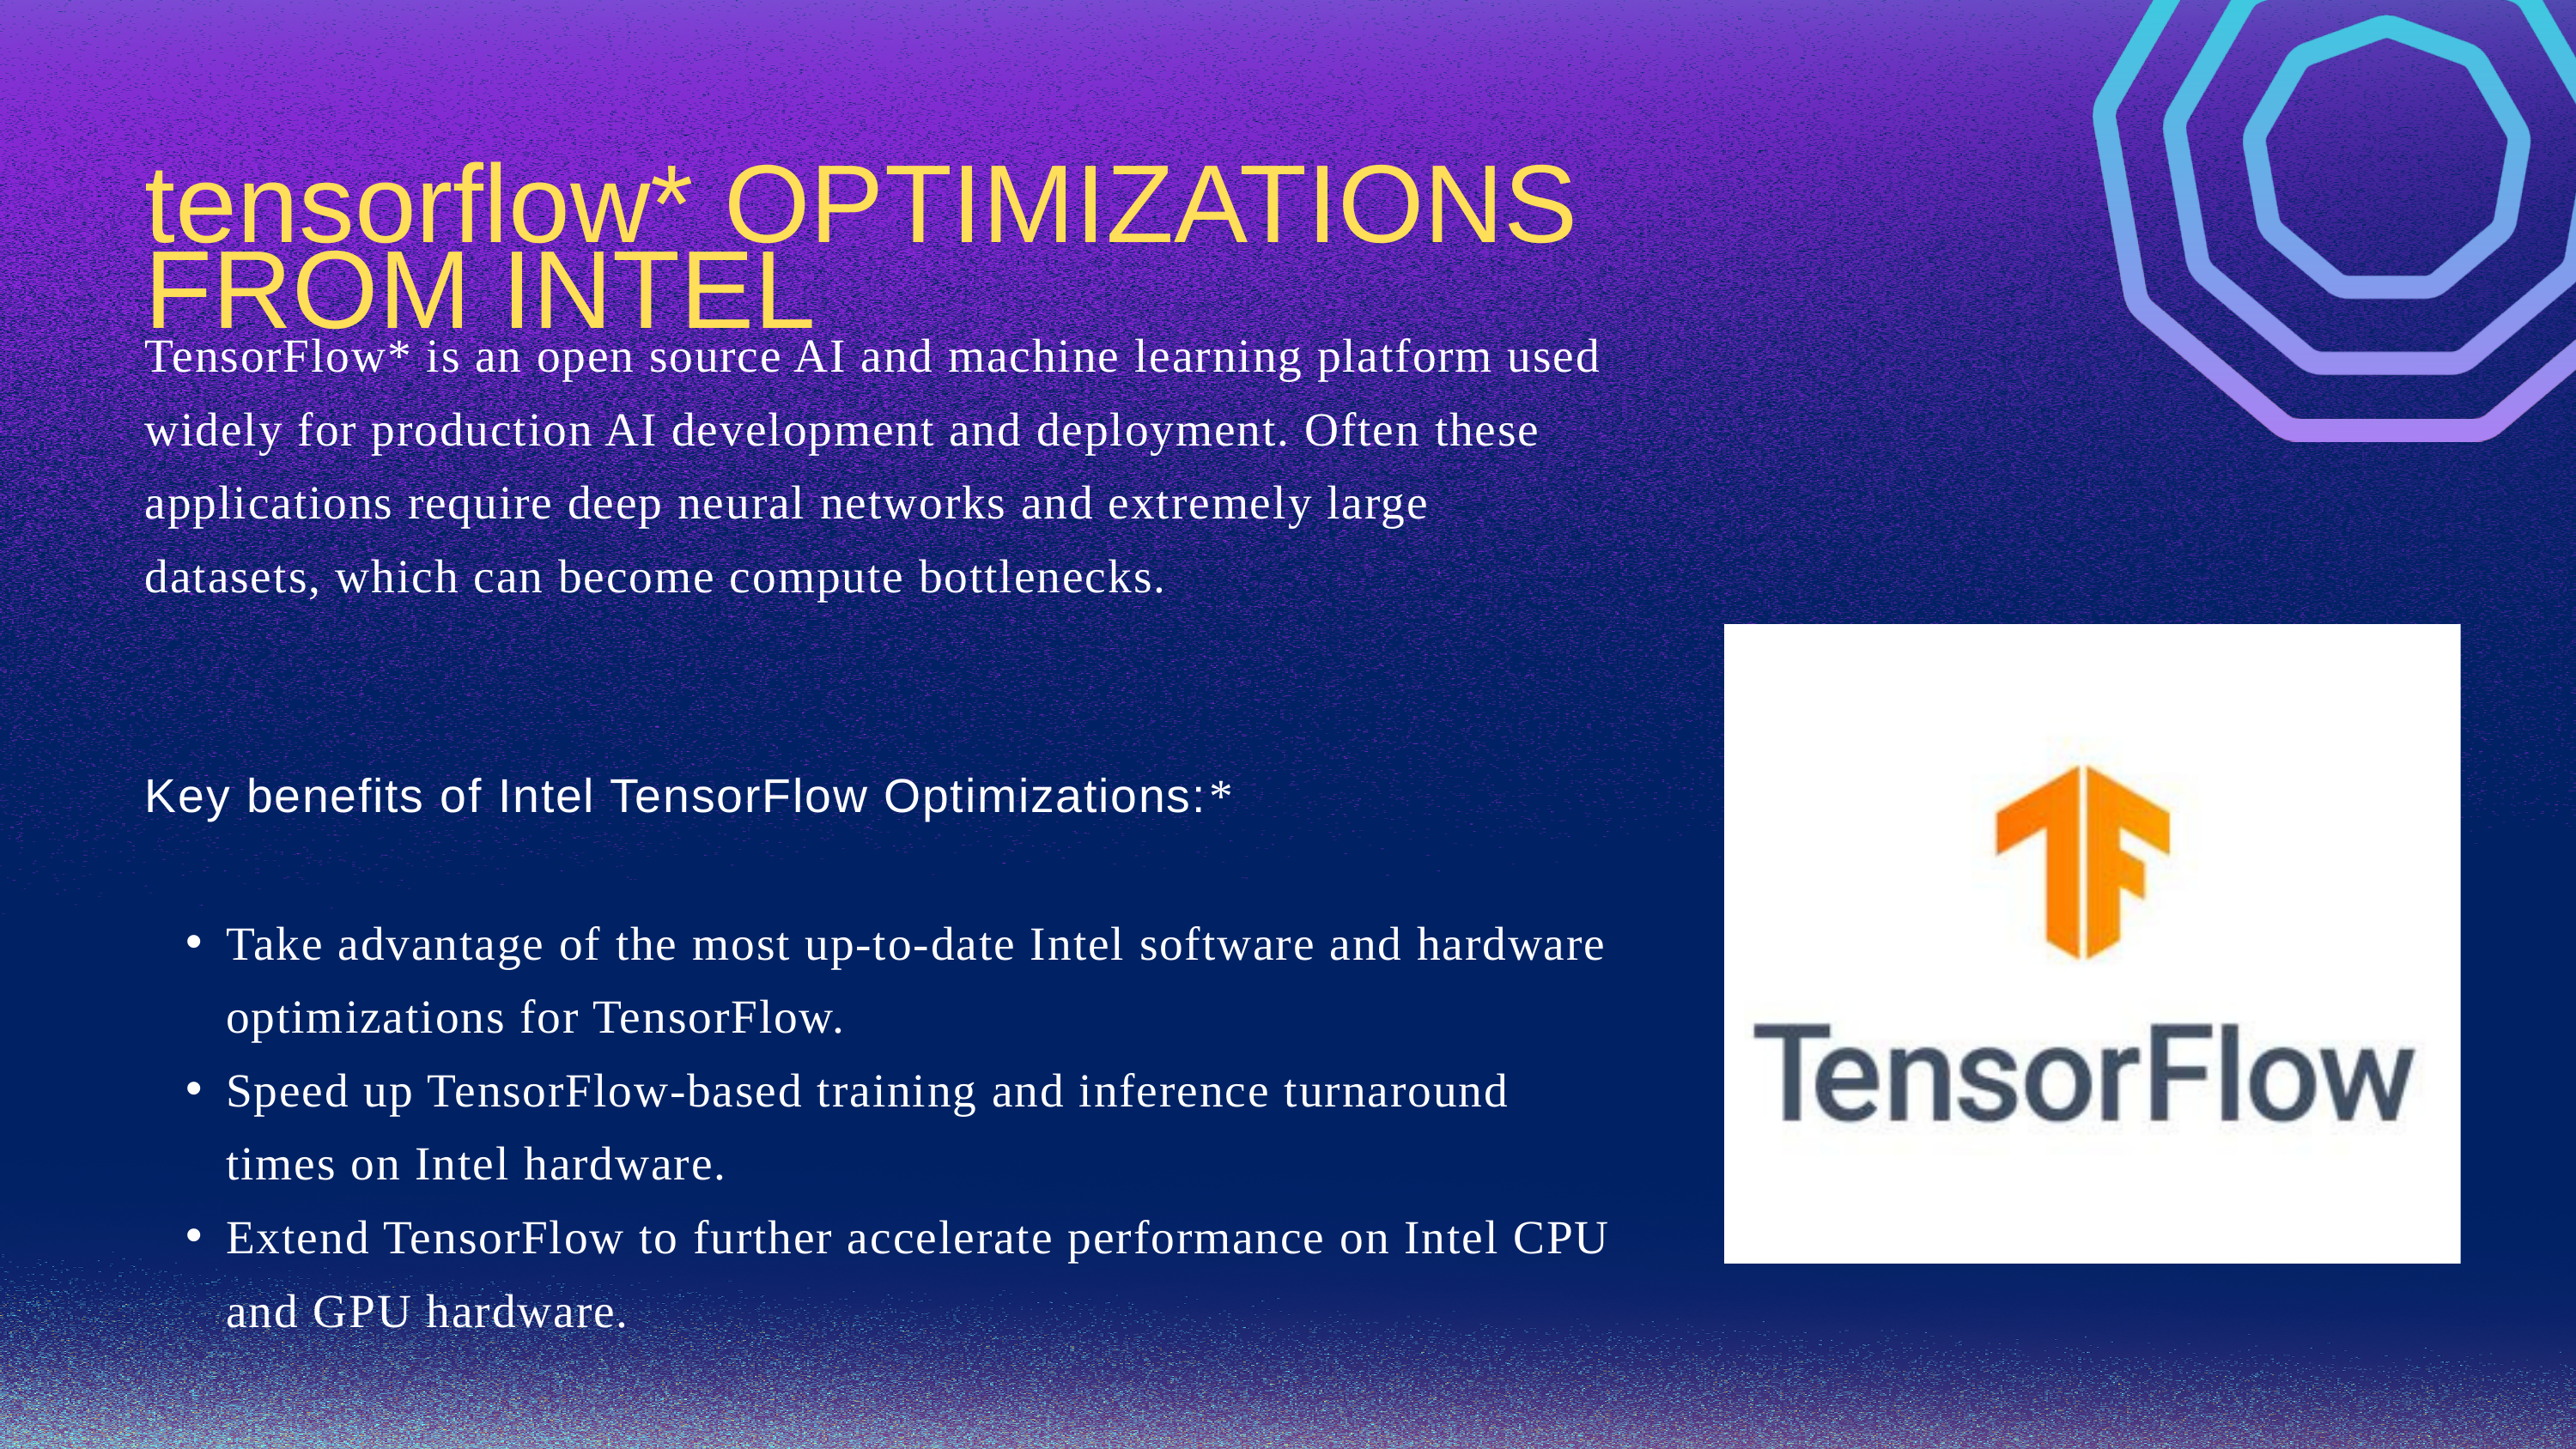

tensorflow* OPTIMIZATIONS FROM INTEL
TensorFlow* is an open source AI and machine learning platform used widely for production AI development and deployment. Often these applications require deep neural networks and extremely large datasets, which can become compute bottlenecks.

Key benefits of Intel TensorFlow Optimizations:*

Take advantage of the most up-to-date Intel software and hardware optimizations for TensorFlow.
Speed up TensorFlow-based training and inference turnaround times on Intel hardware.
Extend TensorFlow to further accelerate performance on Intel CPU and GPU hardware.